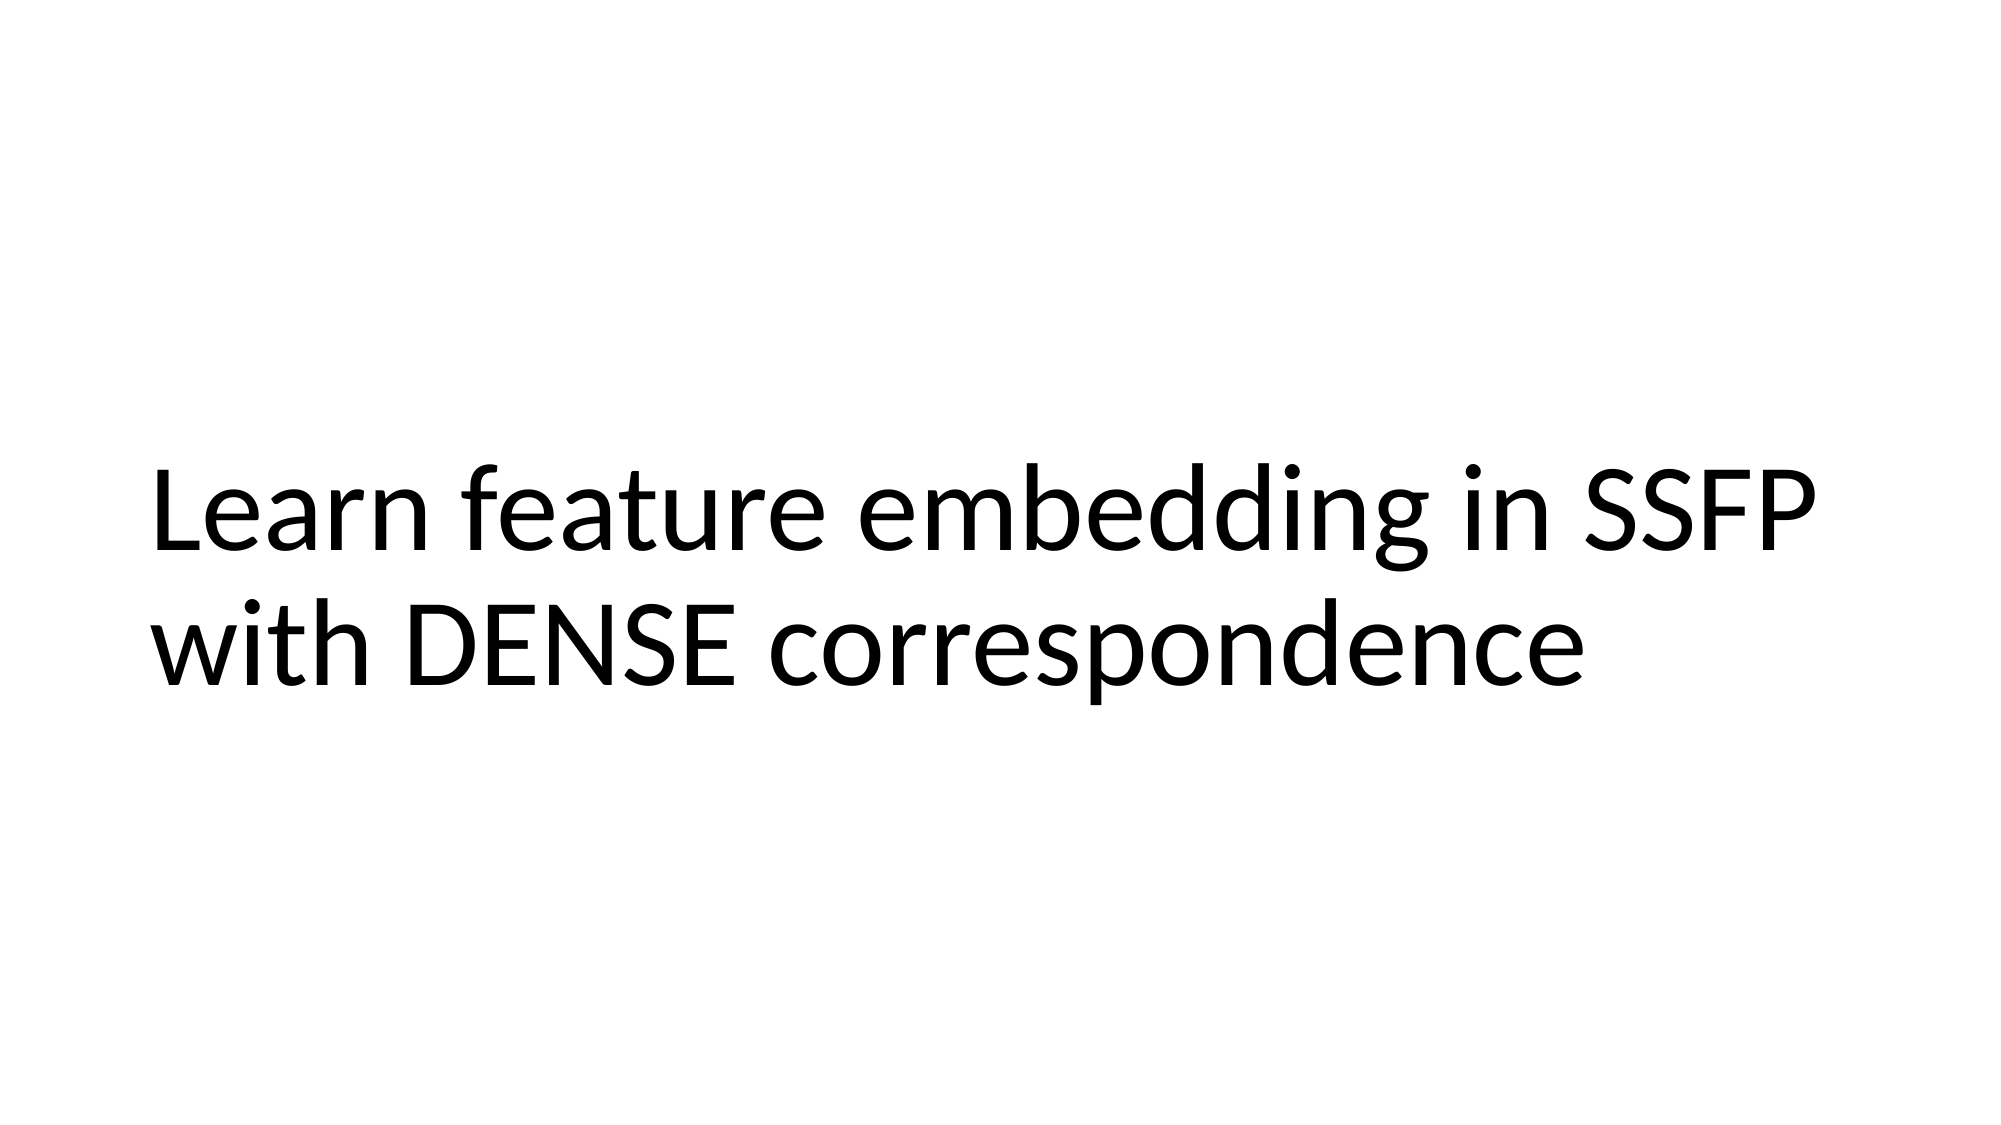

# Learn feature embedding in SSFP with DENSE correspondence